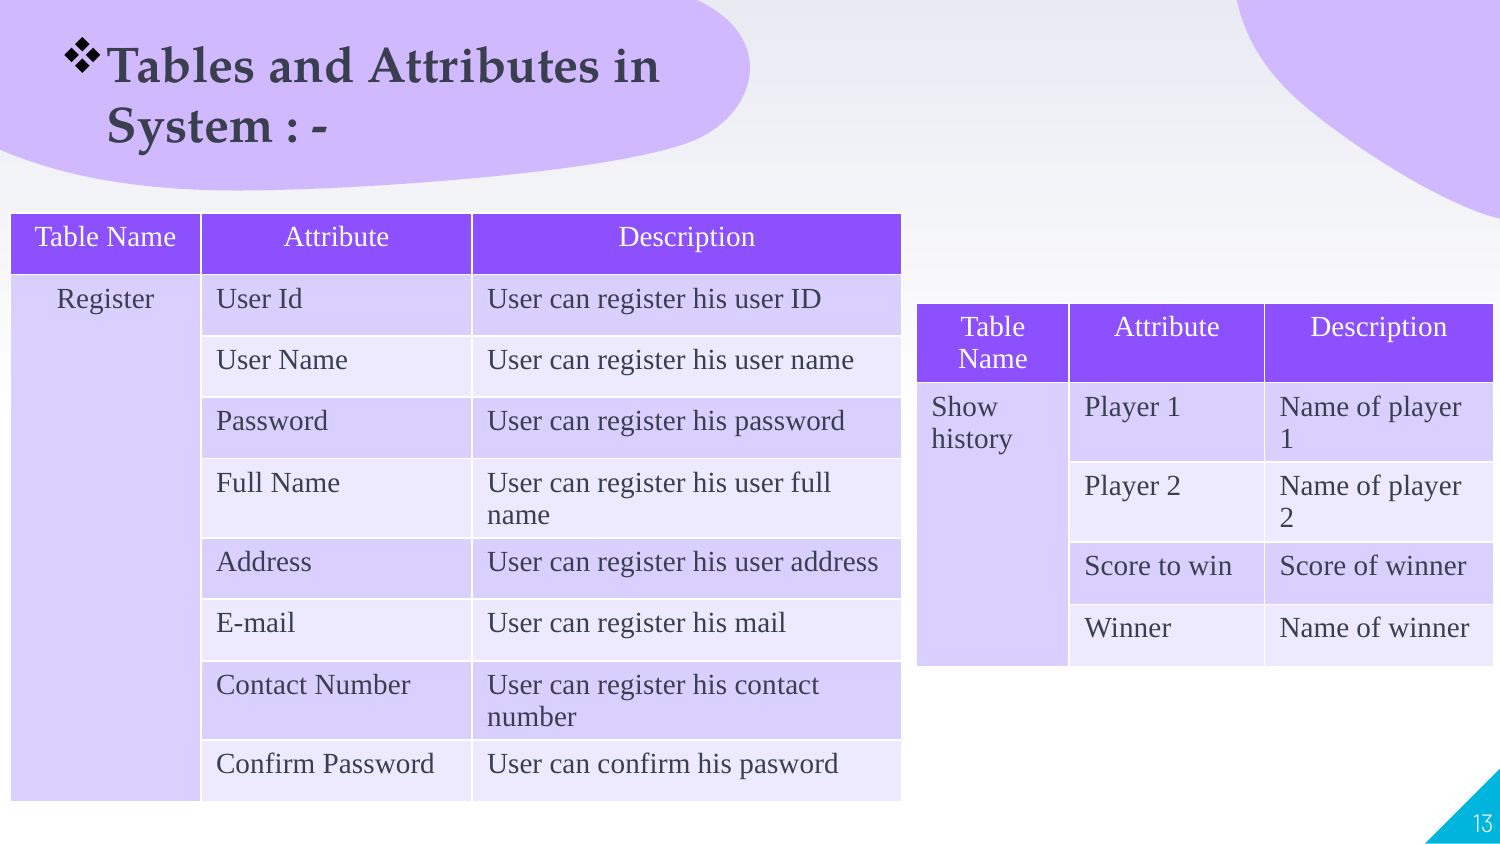

Tables and Attributes in System : -
| Table Name | Attribute | Description |
| --- | --- | --- |
| Register | User Id | User can register his user ID |
|  | User Name | User can register his user name |
|  | Password | User can register his password |
|  | Full Name | User can register his user full name |
|  | Address | User can register his user address |
|  | E-mail | User can register his mail |
|  | Contact Number | User can register his contact number |
|  | Confirm Password | User can confirm his pasword |
| Table Name | Attribute | Description |
| --- | --- | --- |
| Show history | Player 1 | Name of player 1 |
|  | Player 2 | Name of player 2 |
|  | Score to win | Score of winner |
|  | Winner | Name of winner |
13